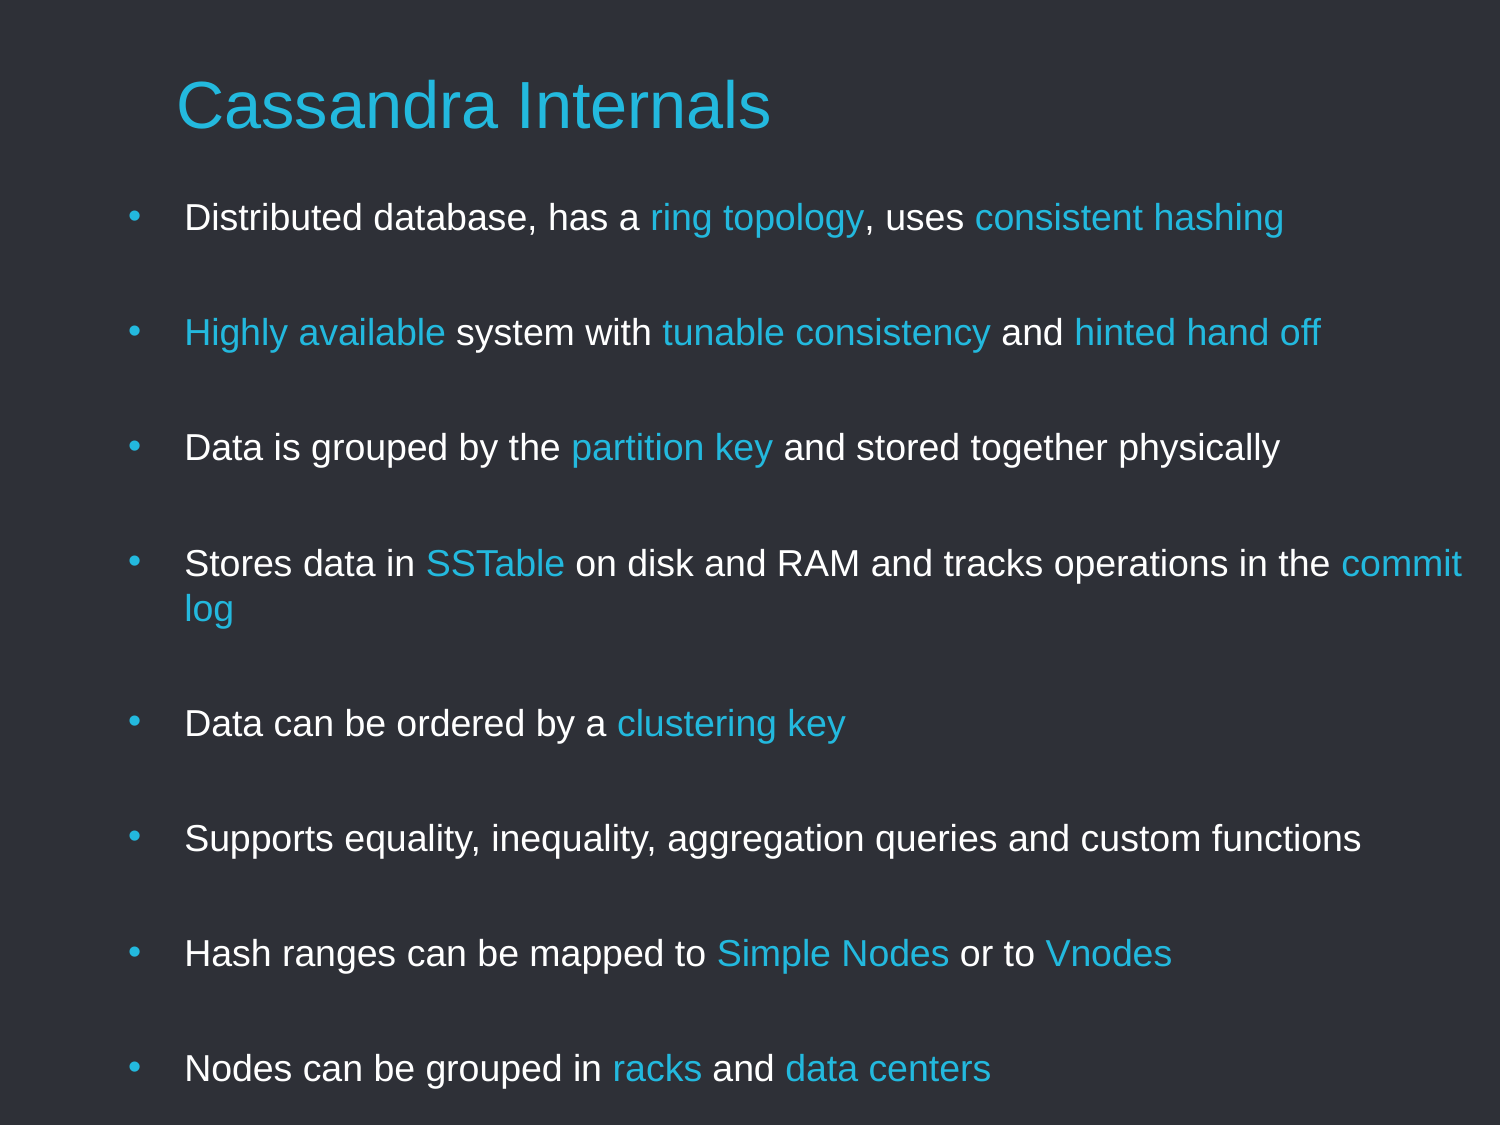

# Cassandra Internals
Distributed database, has a ring topology, uses consistent hashing

Highly available system with tunable consistency and hinted hand off

Data is grouped by the partition key and stored together physically

Stores data in SSTable on disk and RAM and tracks operations in the commit log

Data can be ordered by a clustering key

Supports equality, inequality, aggregation queries and custom functions

Hash ranges can be mapped to Simple Nodes or to Vnodes

Nodes can be grouped in racks and data centers